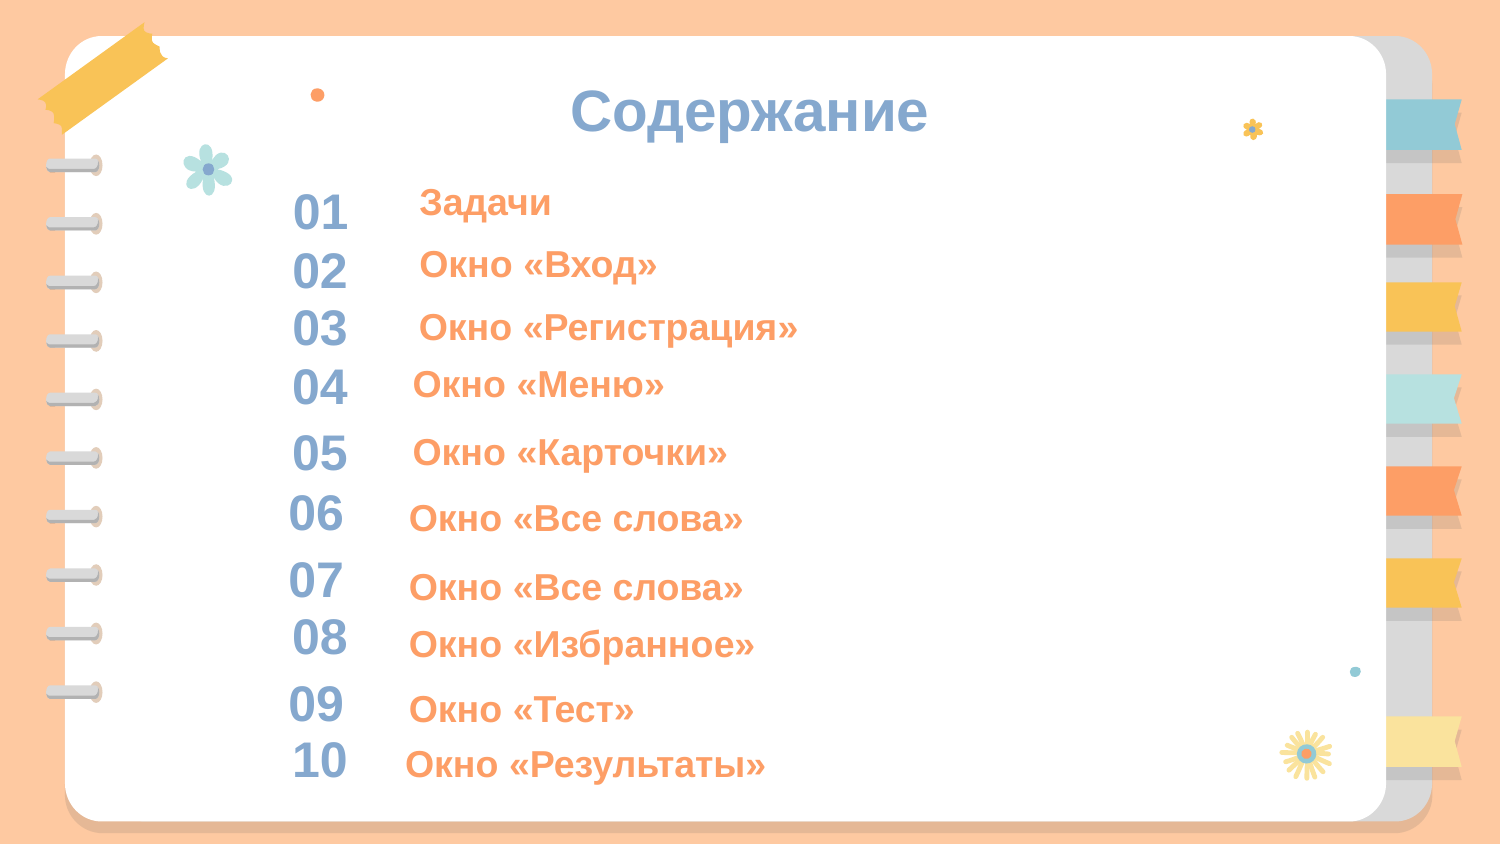

# Содержание
Задачи
01
Окно «Вход»
02
Окно «Регистрация»
03
Окно «Меню»
04
Окно «Карточки»
05
Окно «Все слова»
06
Окно «Все слова»
07
08
Окно «Избранное»
Окно «Тест»
09
Окно «Результаты»
10